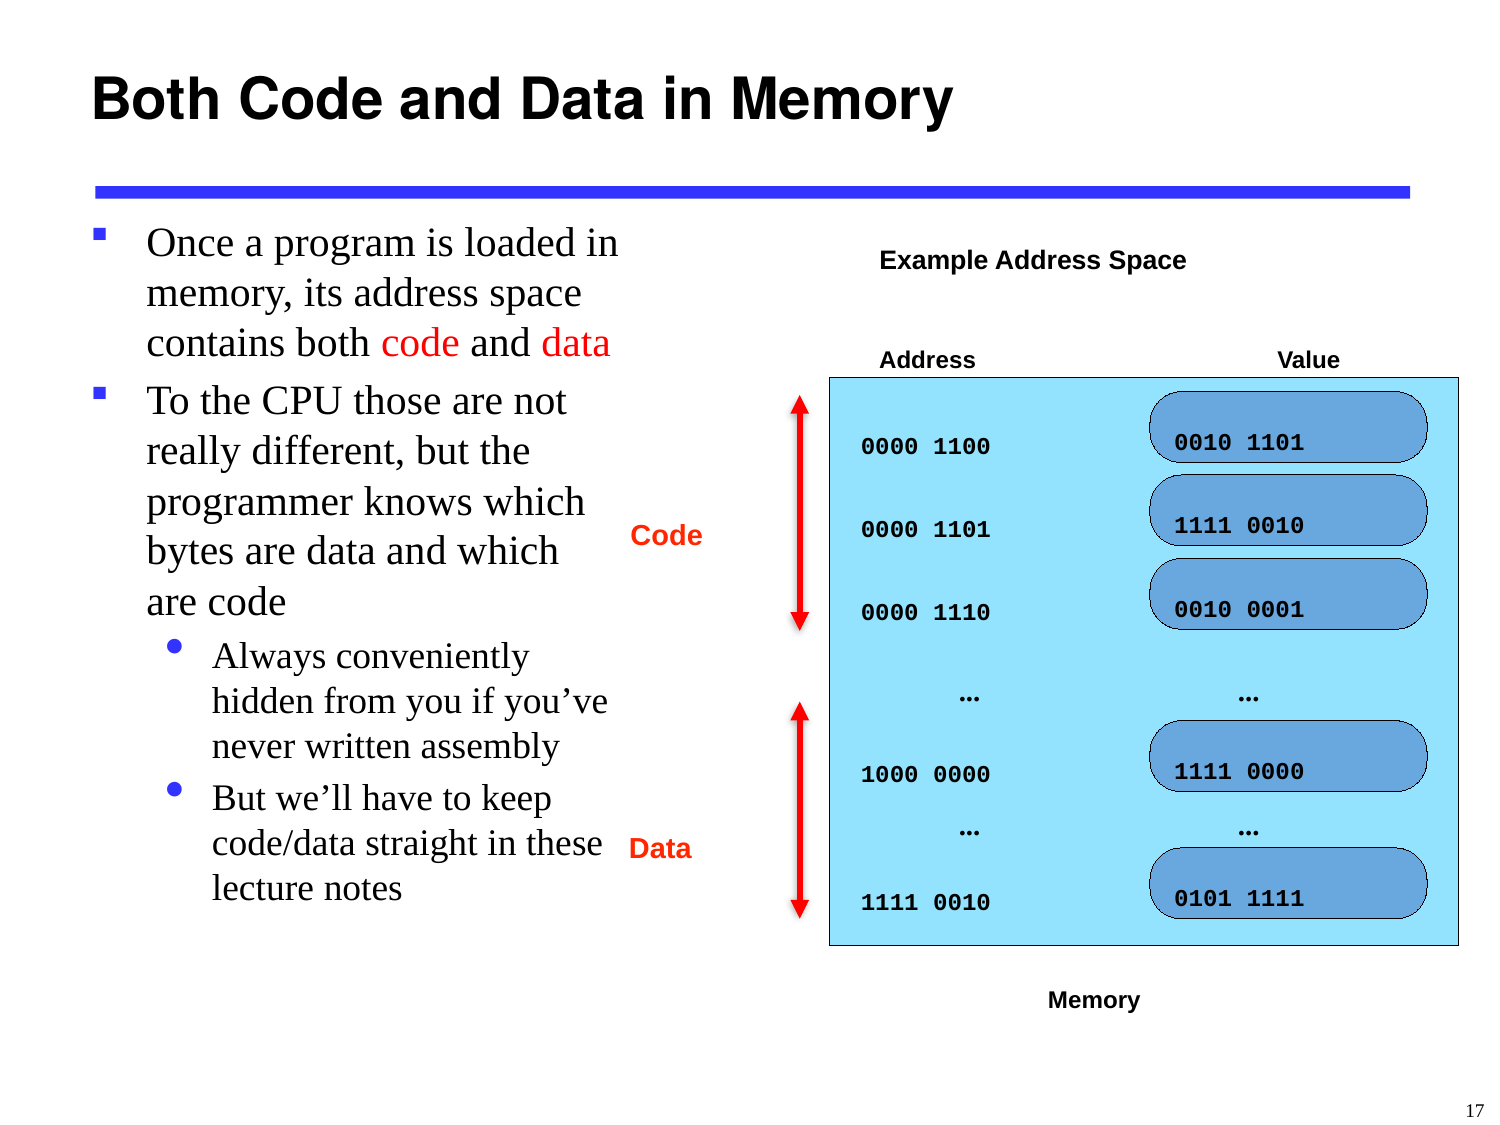

# Both Code and Data in Memory
Example Address Space
Once a program is loaded in memory, its address space contains both code and data
To the CPU those are not really different, but the programmer knows which bytes are data and which are code
Always conveniently hidden from you if you’ve never written assembly
But we’ll have to keep code/data straight in these lecture notes
Address
Value

0010 1101
0000 1100
Code
1111 0010
0000 1101
0010 0001
0000 1110
...
...
1111 0000
1000 0000
...
...
Data
0101 1111
1111 0010
Memory
17